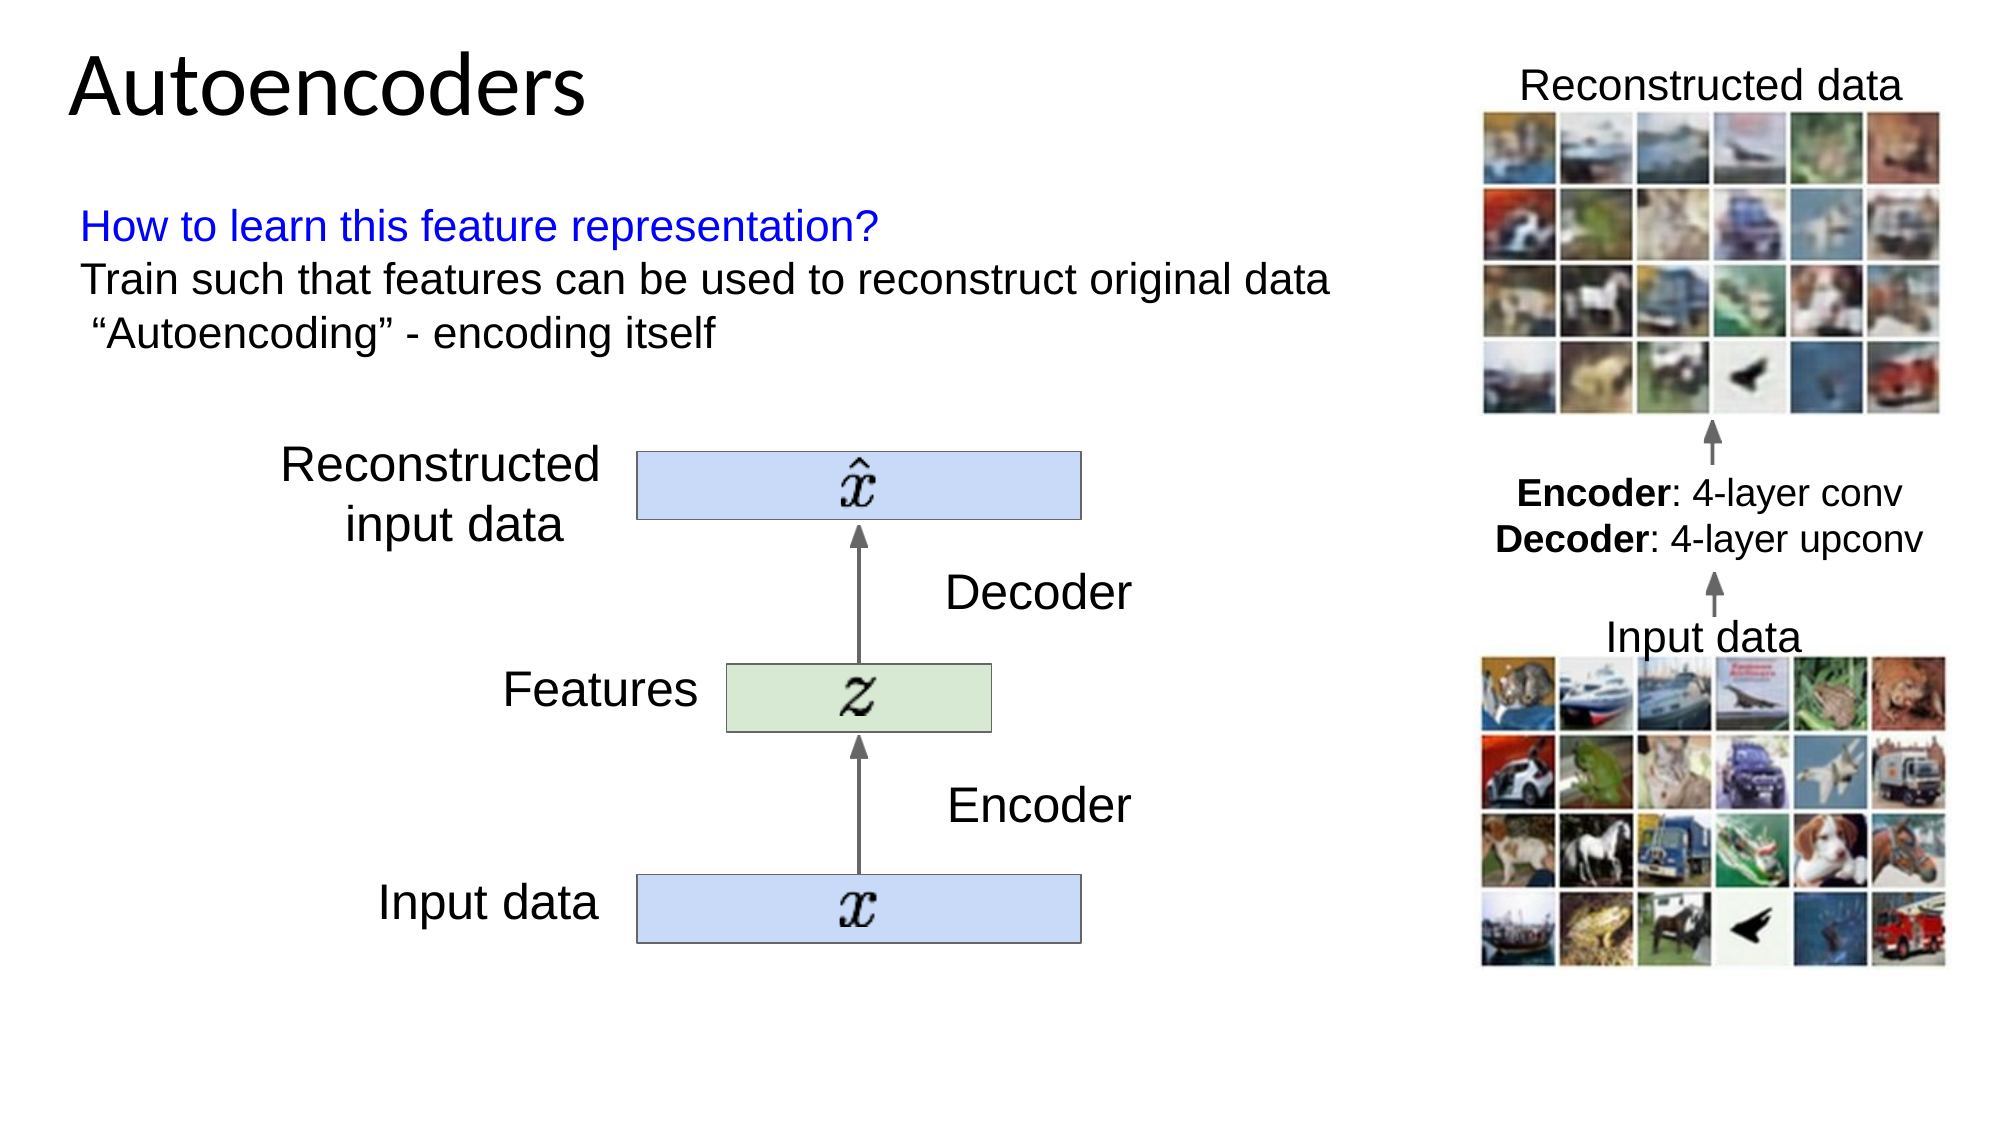

# Autoencoders
Reconstructed data

How to learn this feature representation?
Train such that features can be used to reconstruct original data  “Autoencoding” - encoding itself

Reconstructed  input data

Encoder: 4-layer conv
Decoder: 4-layer upconv
Decoder

Input data

Features

Encoder
Input data

32
Lecture 13 -
May 18, 2017
Fei-Fei Li & Justin Johnson & Serena Yeung